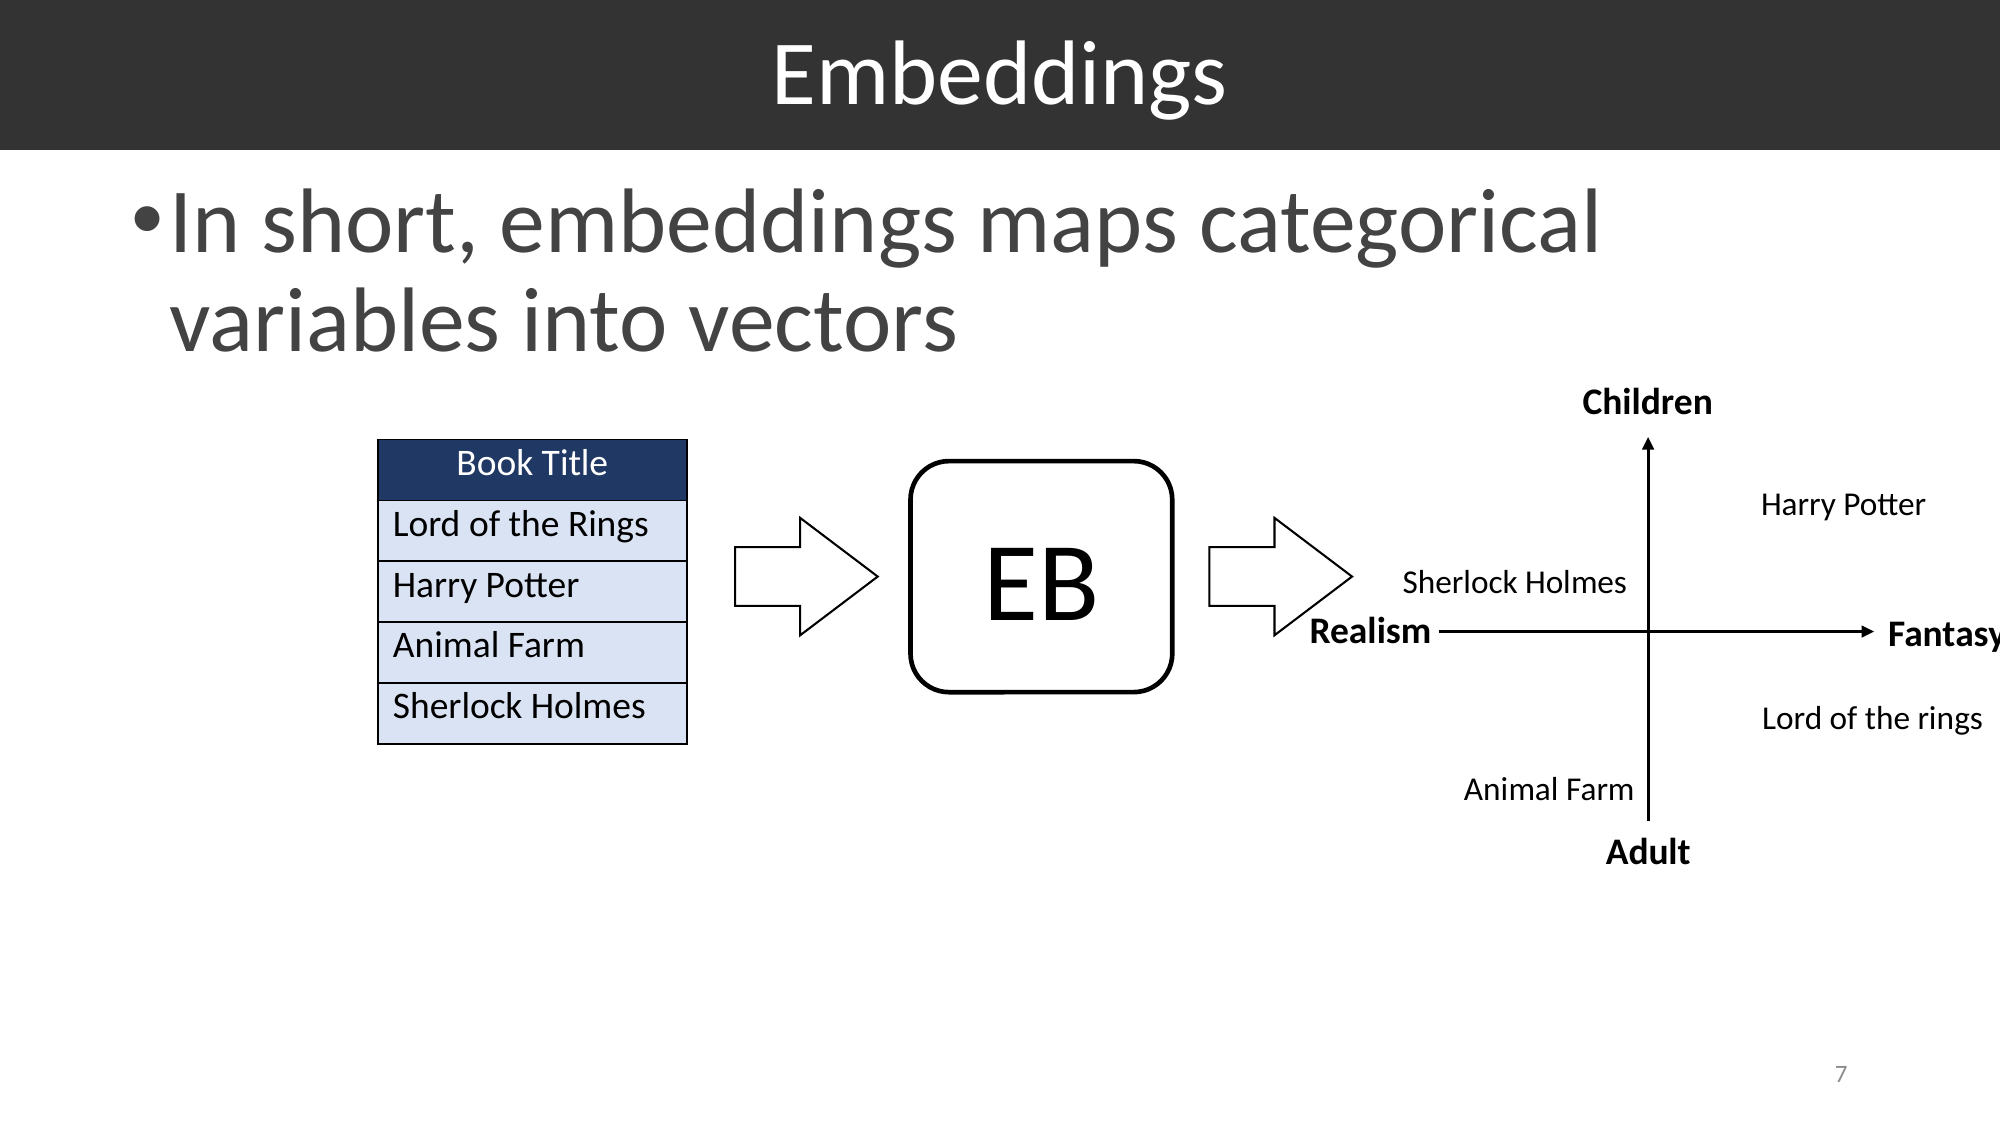

# Embeddings
In short, embeddings maps categorical variables into vectors

Children
| Book Title |
| --- |
| Lord of the Rings |
| Harry Potter |
| Animal Farm |
| Sherlock Holmes |

EB
Harry Potter

Sherlock Holmes
Realism
Fantasy
Lord of the rings
Animal Farm
Adult
7